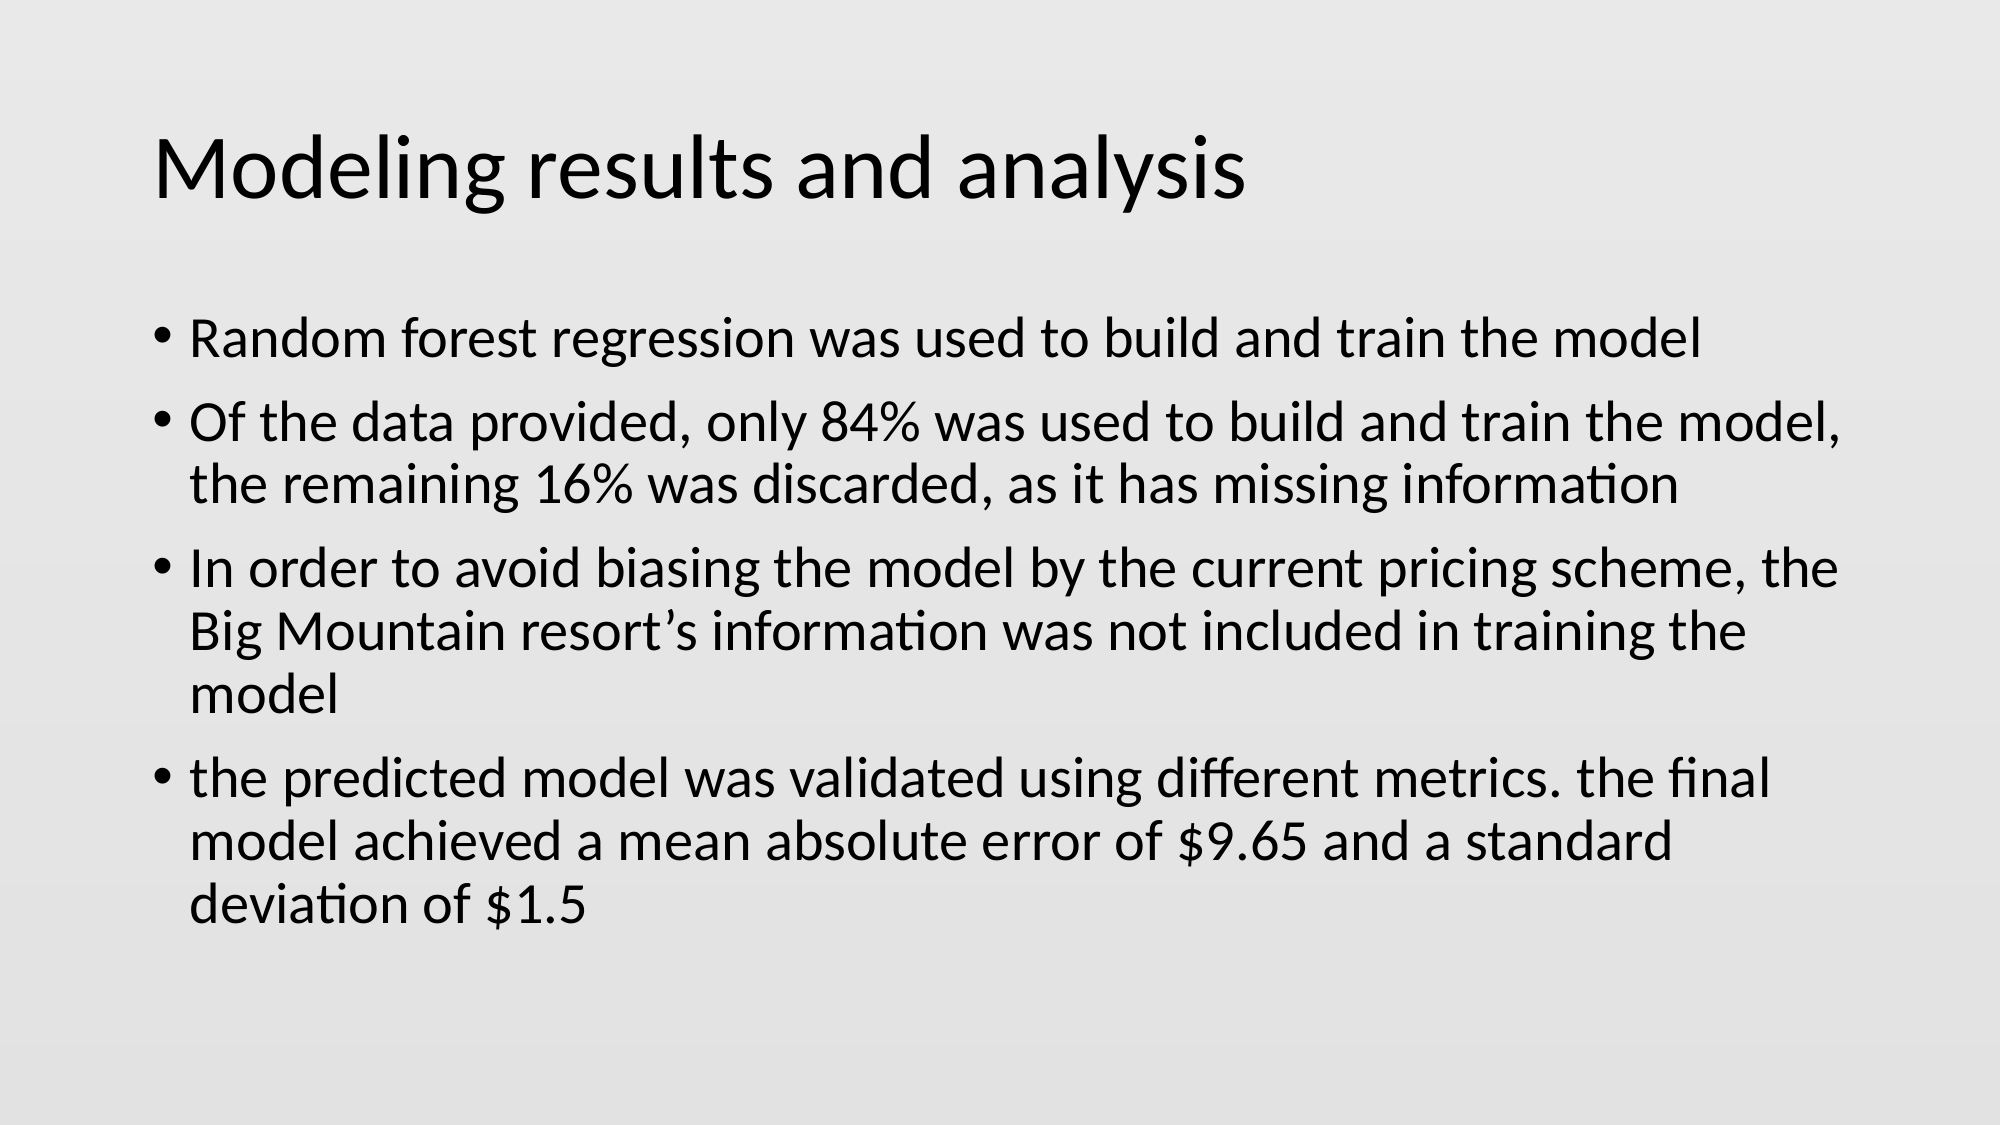

# Modeling results and analysis
Random forest regression was used to build and train the model
Of the data provided, only 84% was used to build and train the model, the remaining 16% was discarded, as it has missing information
In order to avoid biasing the model by the current pricing scheme, the Big Mountain resort’s information was not included in training the model
the predicted model was validated using different metrics. the final model achieved a mean absolute error of $9.65 and a standard deviation of $1.5